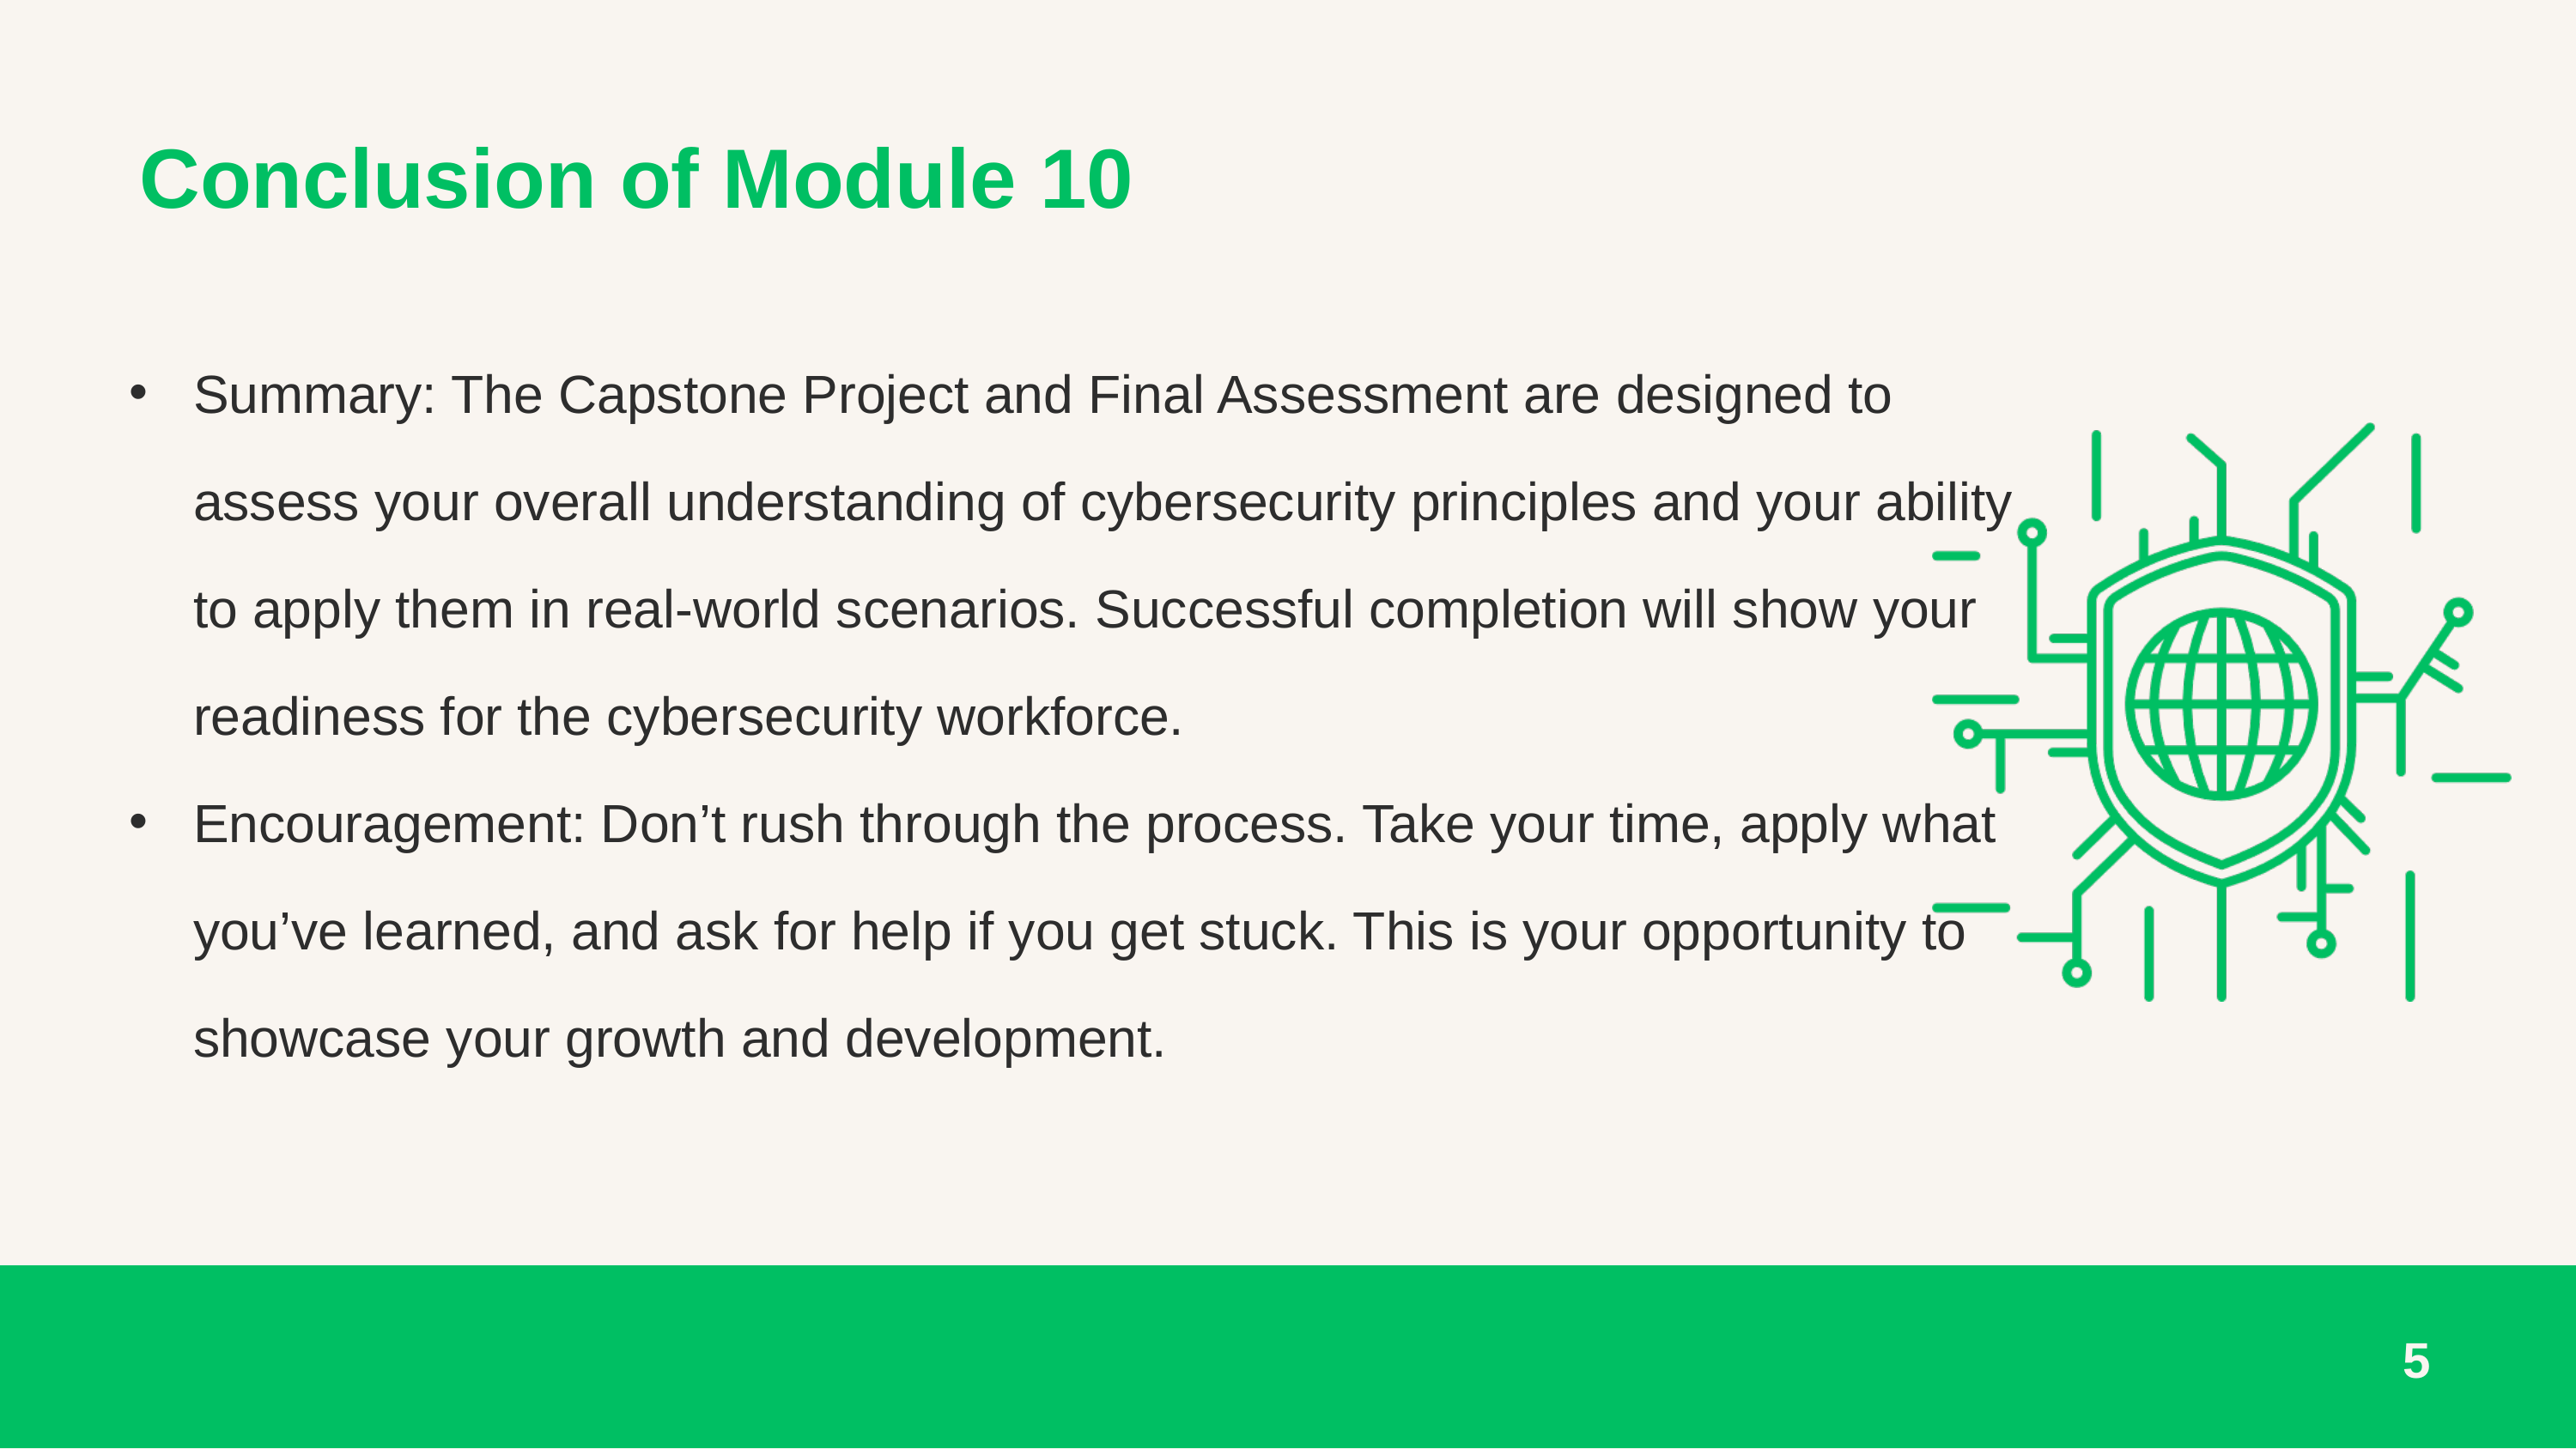

Conclusion of Module 10
Summary: The Capstone Project and Final Assessment are designed to assess your overall understanding of cybersecurity principles and your ability to apply them in real-world scenarios. Successful completion will show your readiness for the cybersecurity workforce.
Encouragement: Don’t rush through the process. Take your time, apply what you’ve learned, and ask for help if you get stuck. This is your opportunity to showcase your growth and development.

5